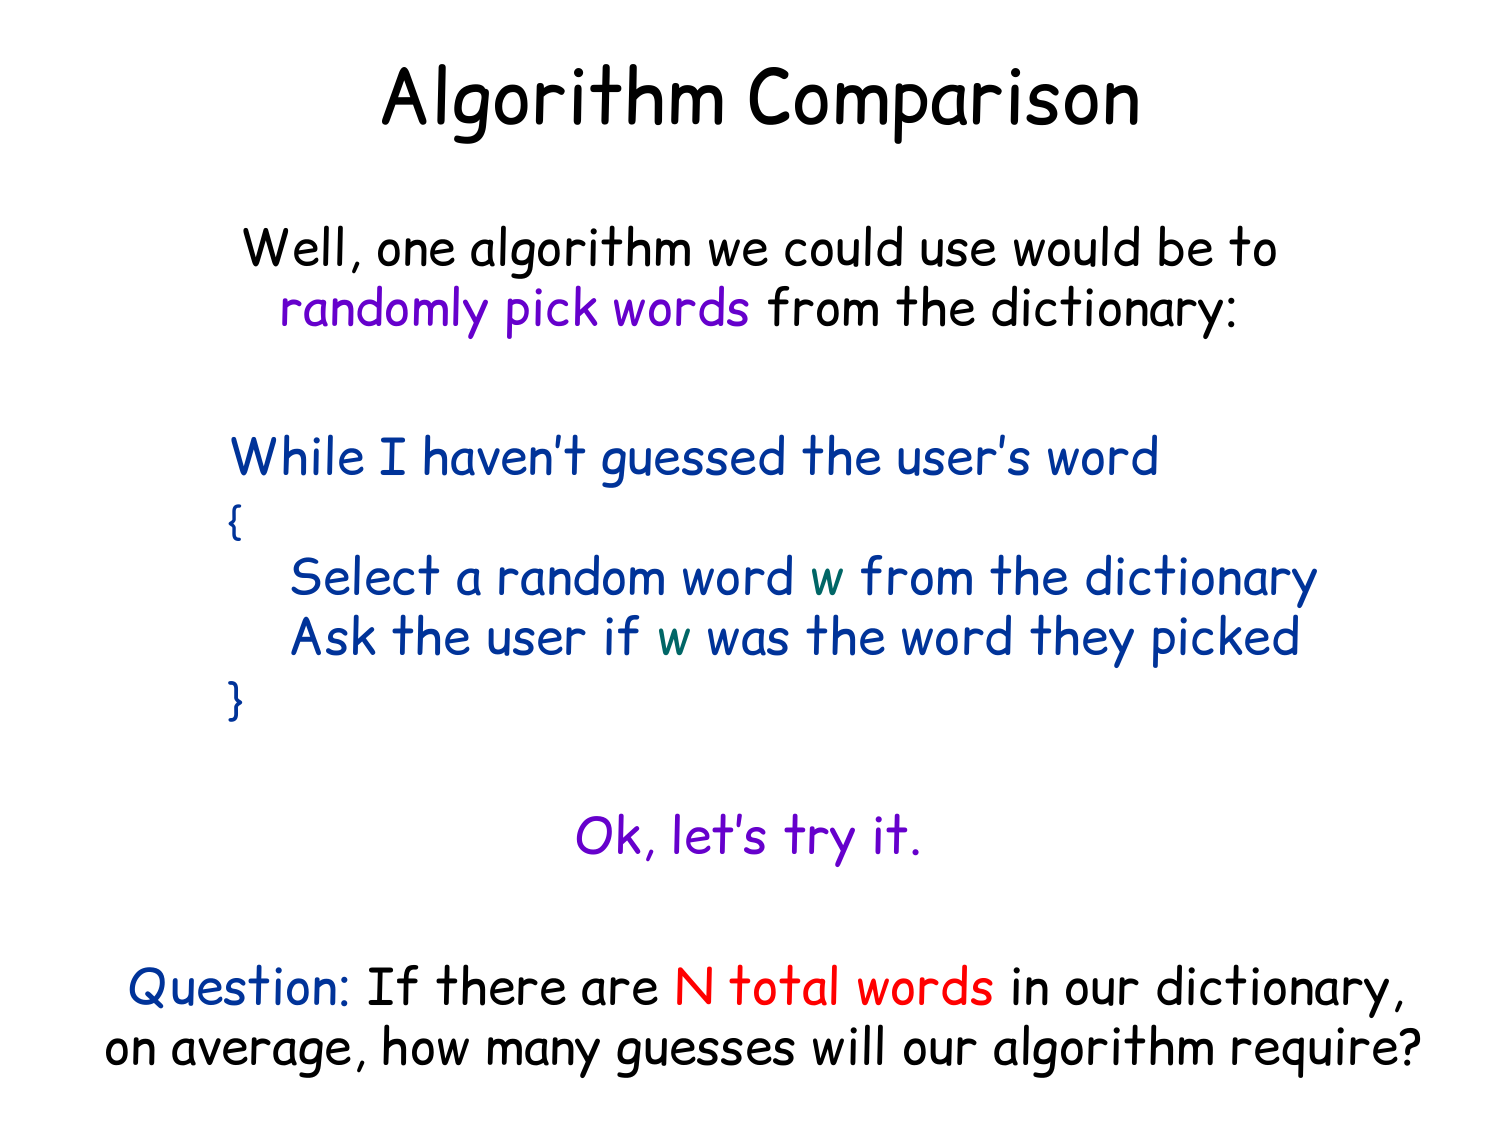

# Algorithm Comparison
Well, one algorithm we could use would be to randomly pick words from the dictionary:

    While I haven’t guessed the user’s word
    {
        Select a random word w from the dictionary
        Ask the user if w was the word they picked
    }
Ok, let’s try it.
Question: If there are N total words in our dictionary, on average, how many guesses will our algorithm require?